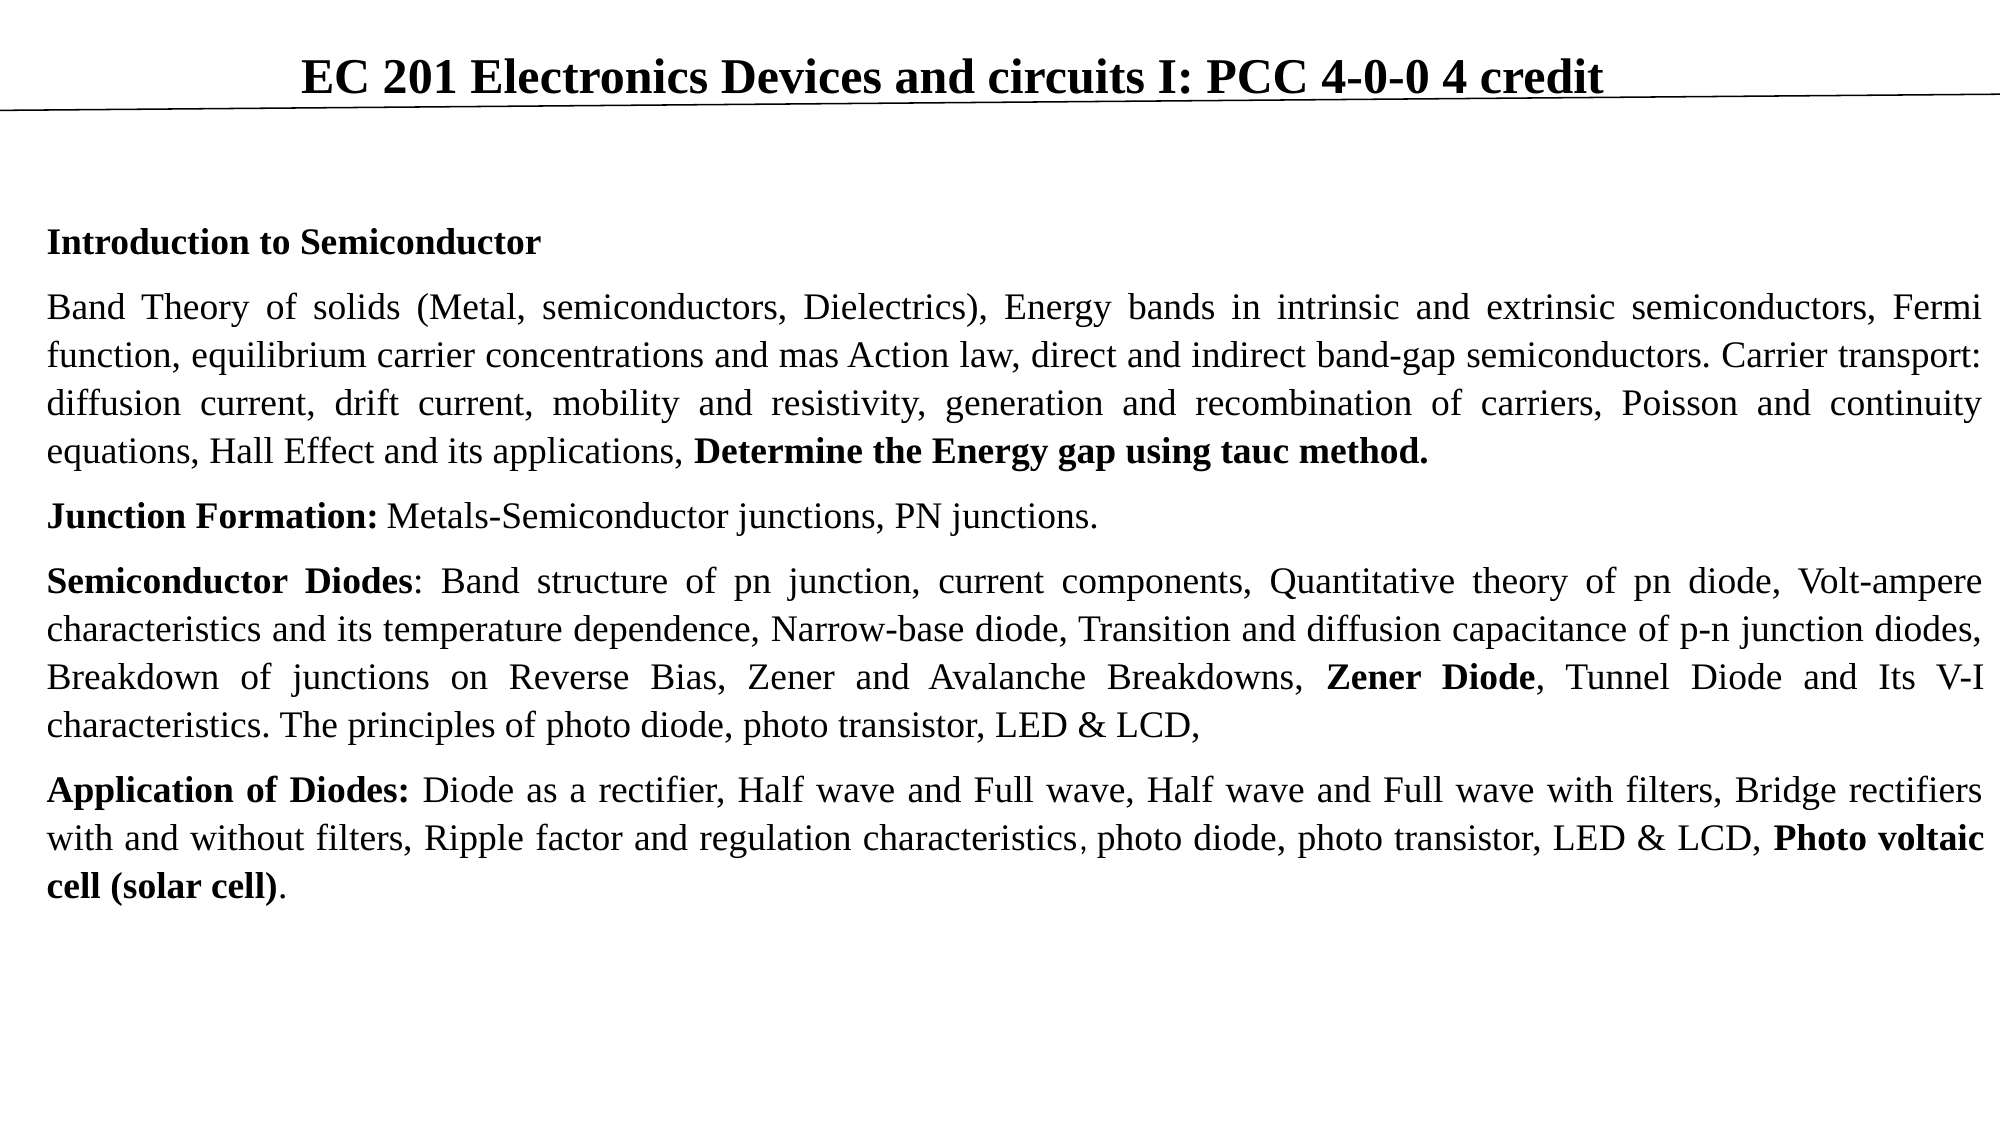

EC 201 Electronics Devices and circuits I: PCC 4-0-0 4 credit
Introduction to Semiconductor
Band Theory of solids (Metal, semiconductors, Dielectrics), Energy bands in intrinsic and extrinsic semiconductors, Fermi function, equilibrium carrier concentrations and mas Action law, direct and indirect band-gap semiconductors. Carrier transport: diffusion current, drift current, mobility and resistivity, generation and recombination of carriers, Poisson and continuity equations, Hall Effect and its applications, Determine the Energy gap using tauc method.
Junction Formation: Metals-Semiconductor junctions, PN junctions.
Semiconductor Diodes: Band structure of pn junction, current components, Quantitative theory of pn diode, Volt-ampere characteristics and its temperature dependence, Narrow-base diode, Transition and diffusion capacitance of p-n junction diodes, Breakdown of junctions on Reverse Bias, Zener and Avalanche Breakdowns, Zener Diode, Tunnel Diode and Its V-I characteristics. The principles of photo diode, photo transistor, LED & LCD,
Application of Diodes: Diode as a rectifier, Half wave and Full wave, Half wave and Full wave with filters, Bridge rectifiers with and without filters, Ripple factor and regulation characteristics, photo diode, photo transistor, LED & LCD, Photo voltaic cell (solar cell).